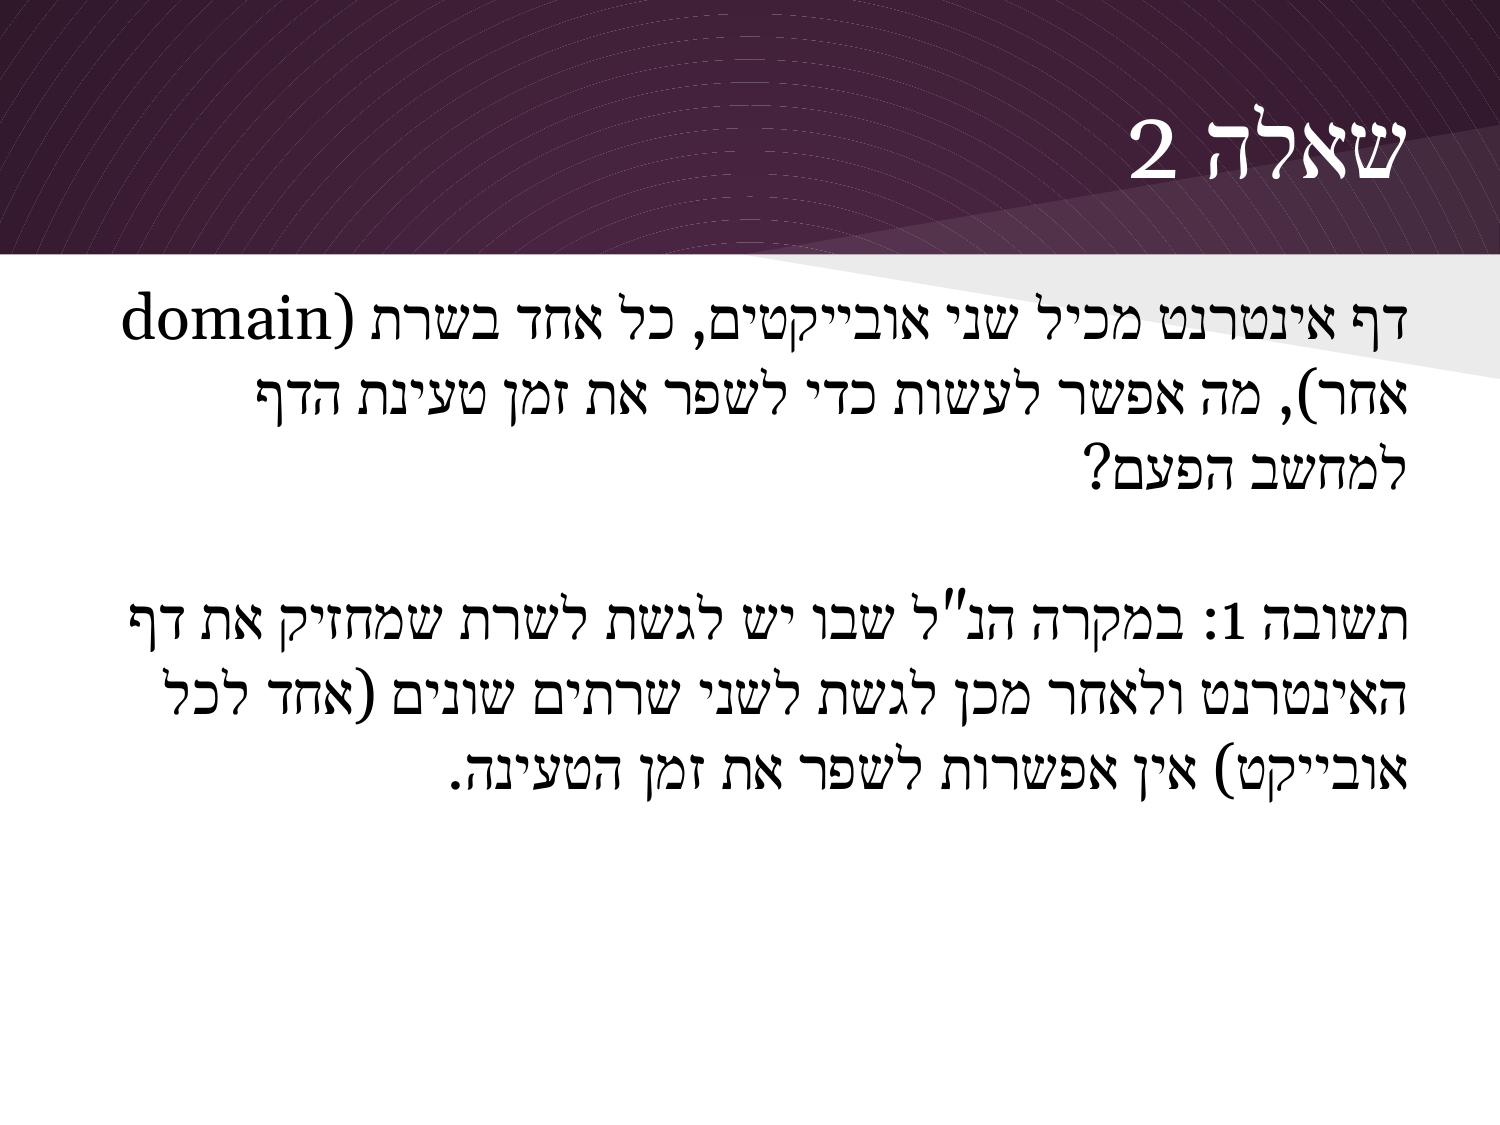

# שאלה 2
דף אינטרנט מכיל שני אובייקטים, כל אחד בשרת (domain אחר), מה אפשר לעשות כדי לשפר את זמן טעינת הדף למחשב הפעם?

תשובה 1: במקרה הנ"ל שבו יש לגשת לשרת שמחזיק את דף האינטרנט ולאחר מכן לגשת לשני שרתים שונים (אחד לכל אובייקט) אין אפשרות לשפר את זמן הטעינה.